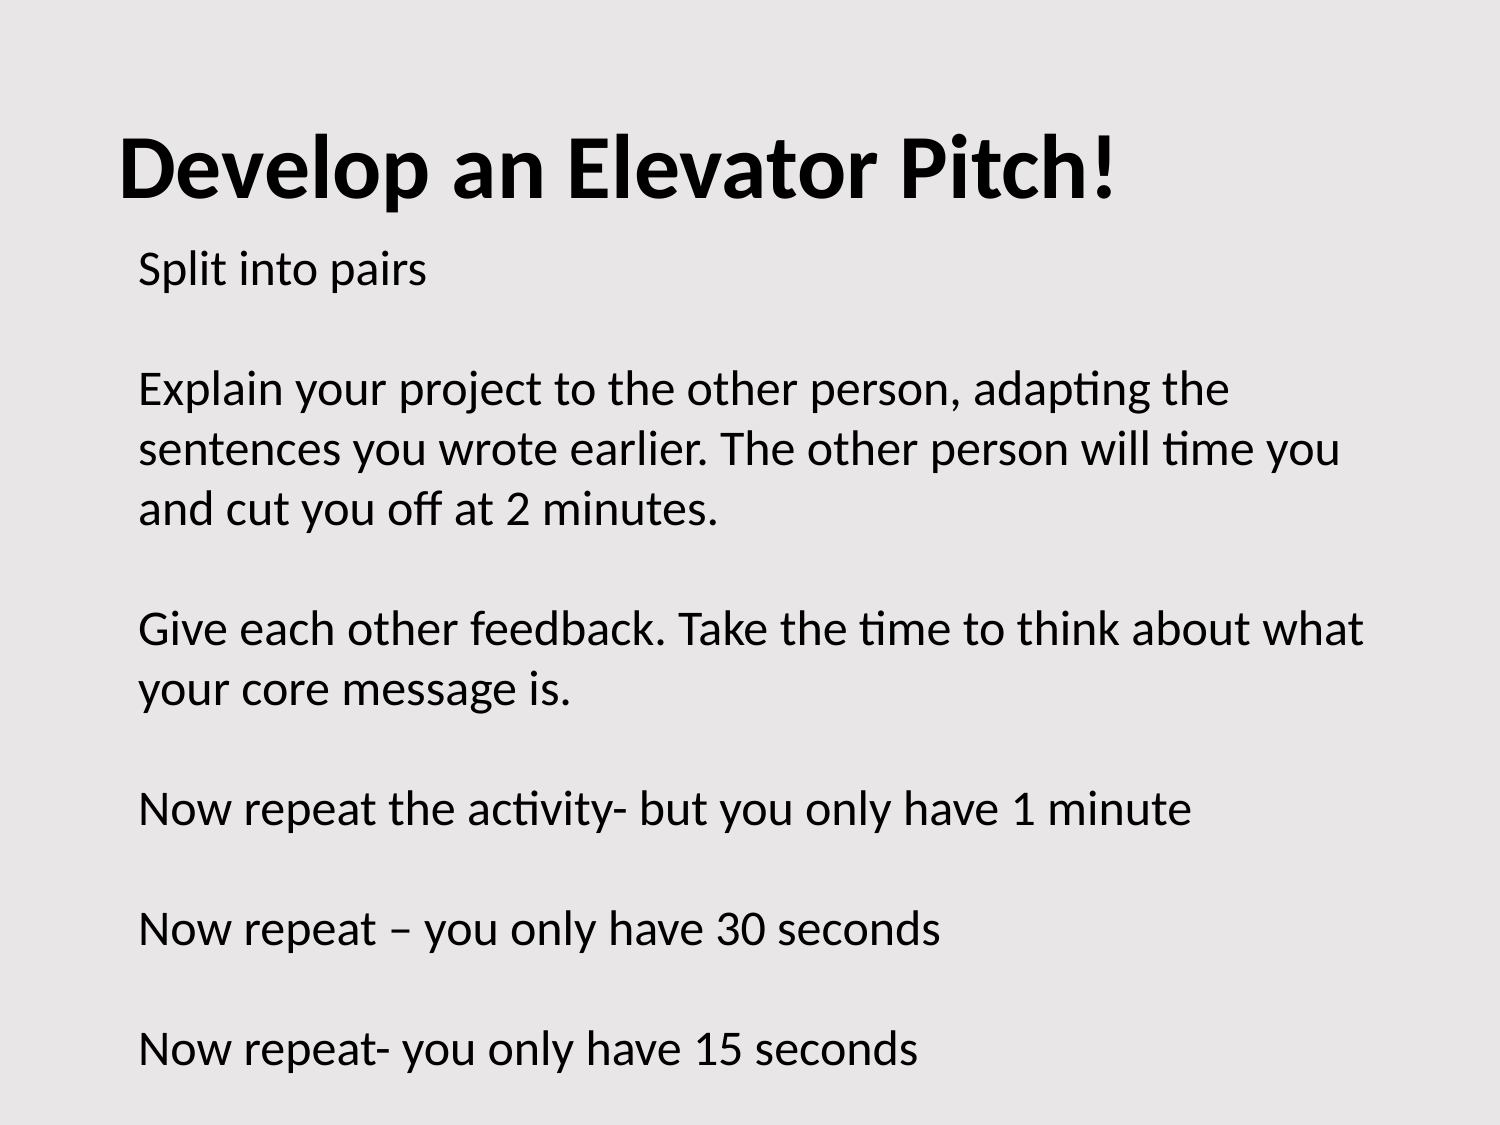

Develop an Elevator Pitch!
Split into pairs

Explain your project to the other person, adapting the sentences you wrote earlier. The other person will time you and cut you off at 2 minutes.

Give each other feedback. Take the time to think about what your core message is.

Now repeat the activity- but you only have 1 minute

Now repeat – you only have 30 seconds

Now repeat- you only have 15 seconds